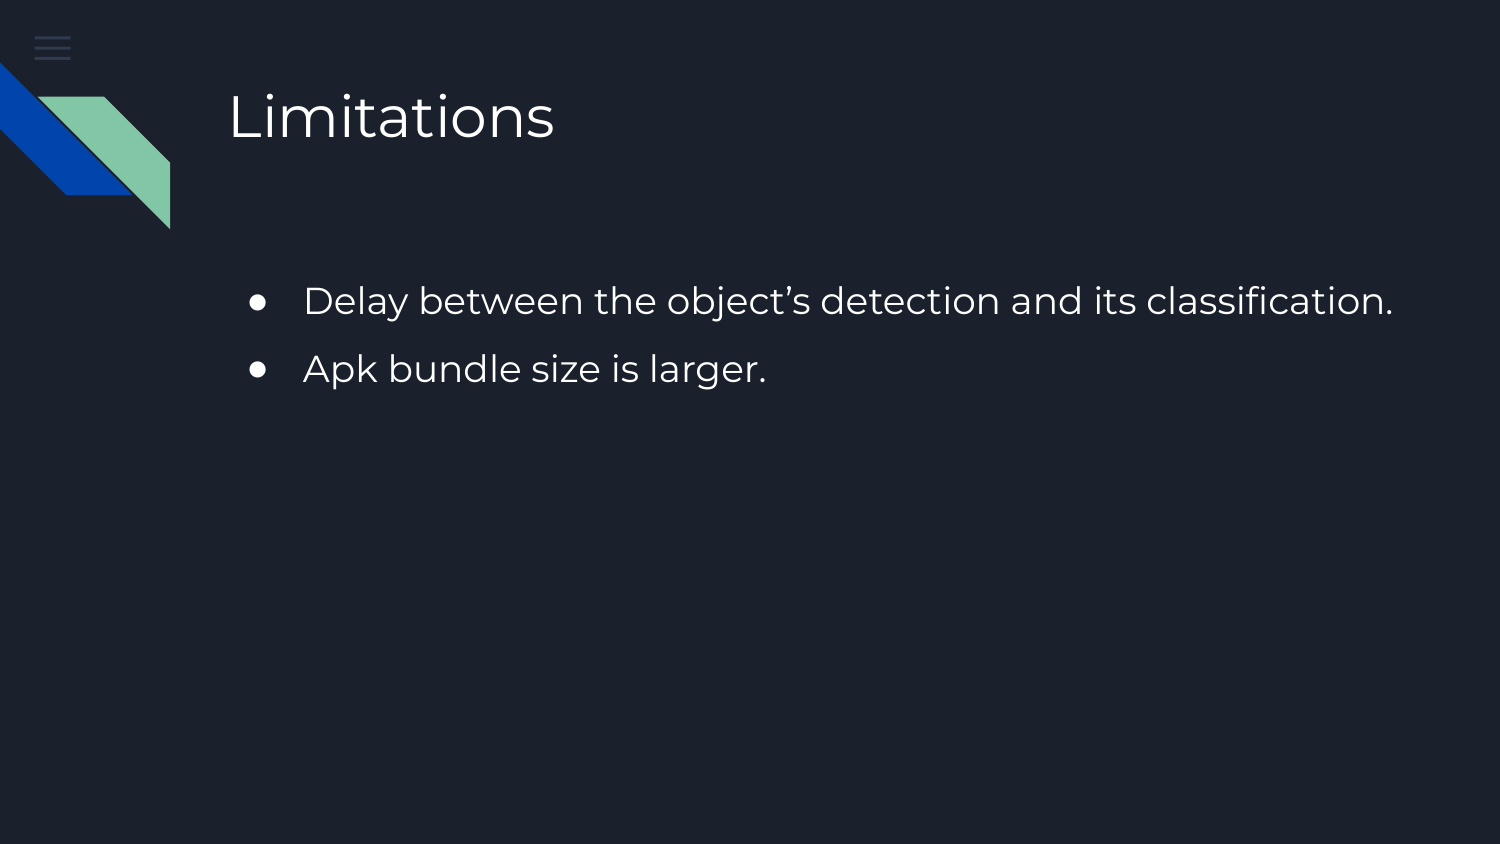

# Limitations
Delay between the object’s detection and its classification.
Apk bundle size is larger.